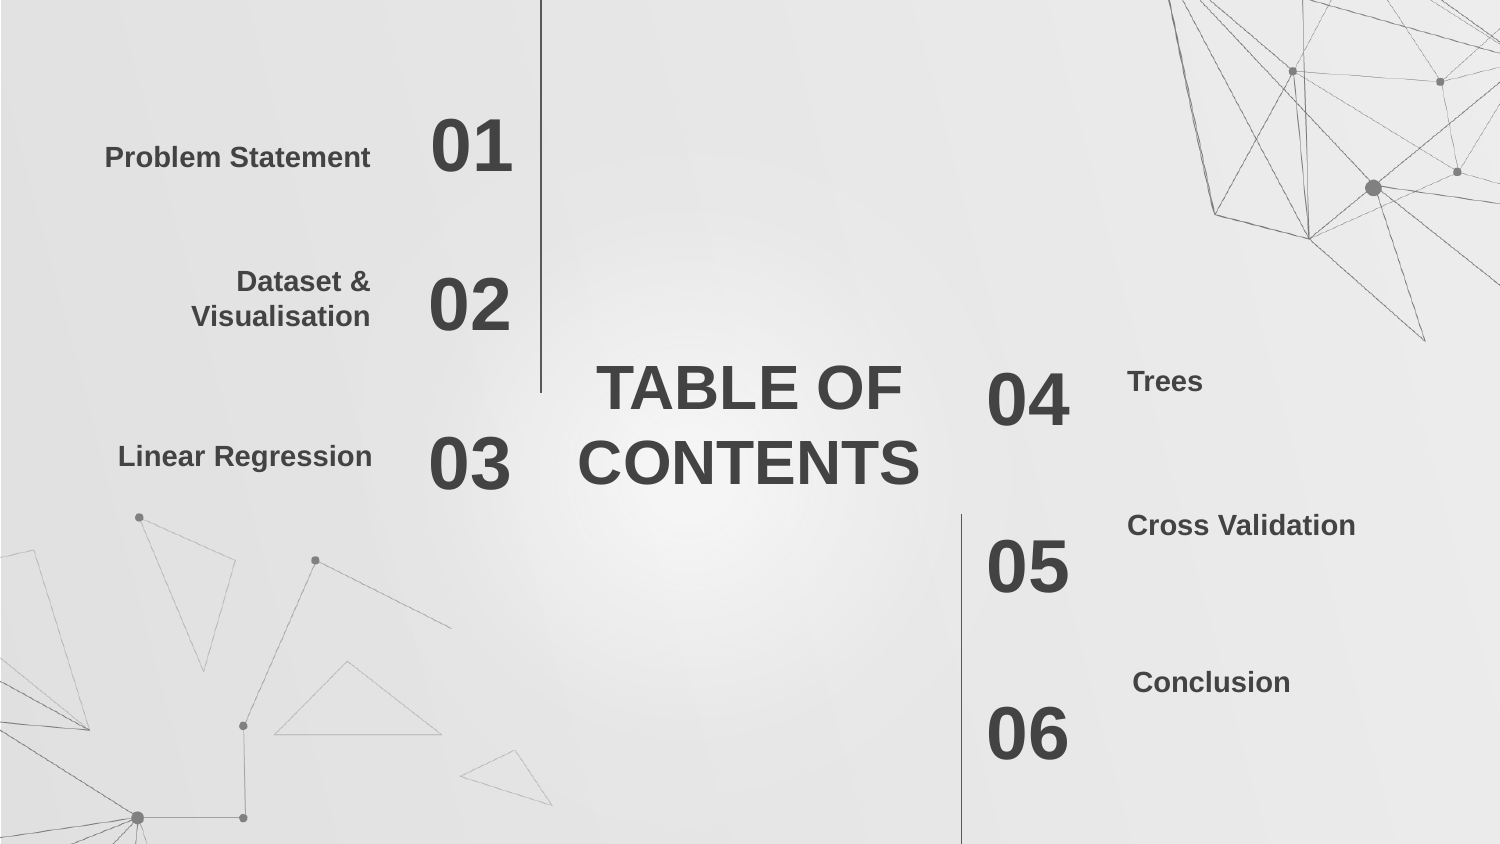

Problem Statement
01
Dataset & Visualisation
02
Trees
# TABLE OF CONTENTS
04
Linear Regression
03
Cross Validation
05
Conclusion
06